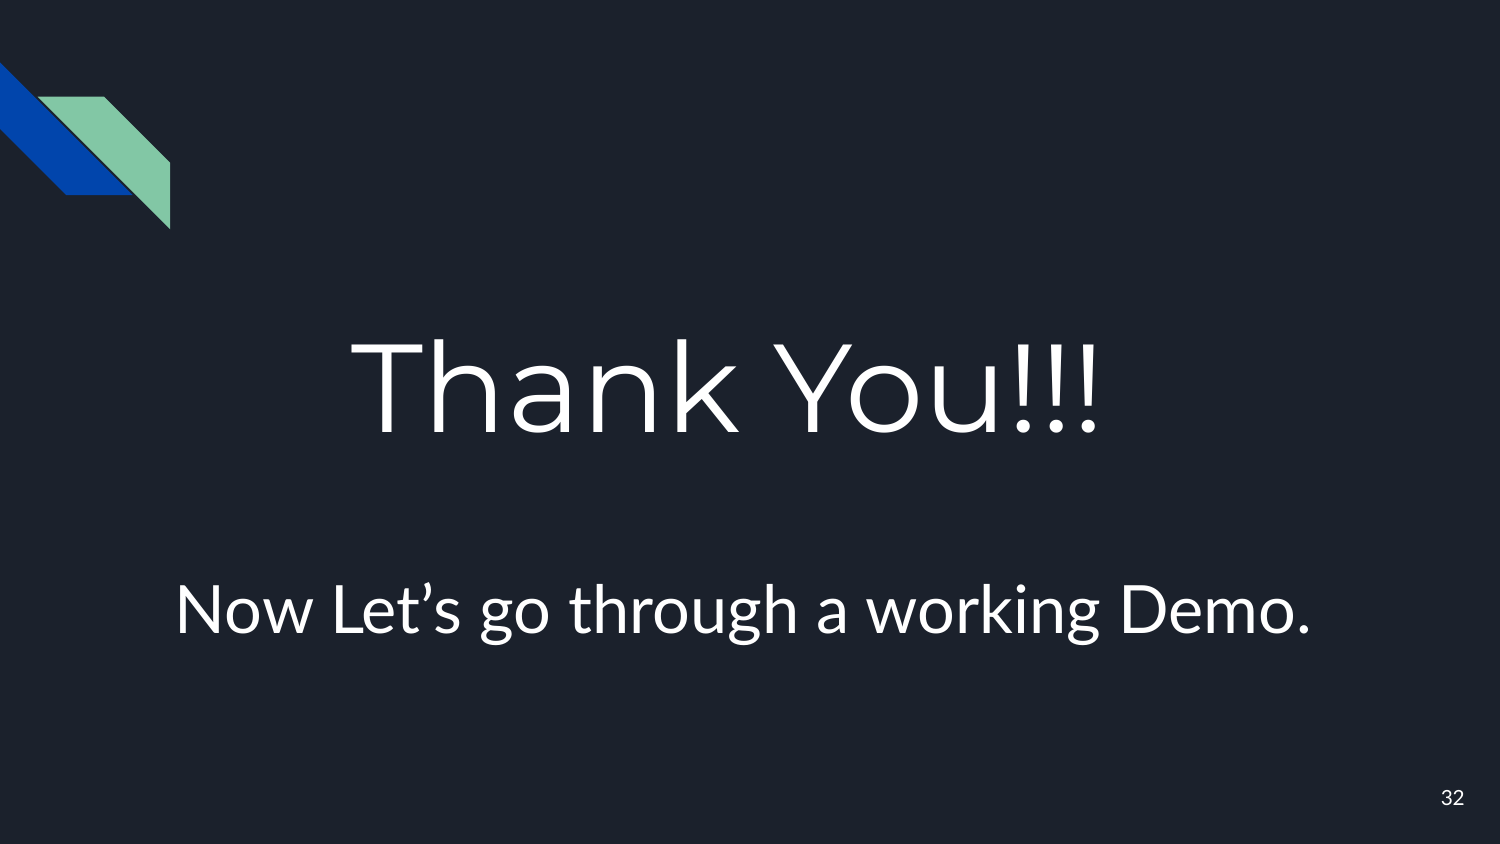

# Thank You!!!
Now Let’s go through a working Demo.
32